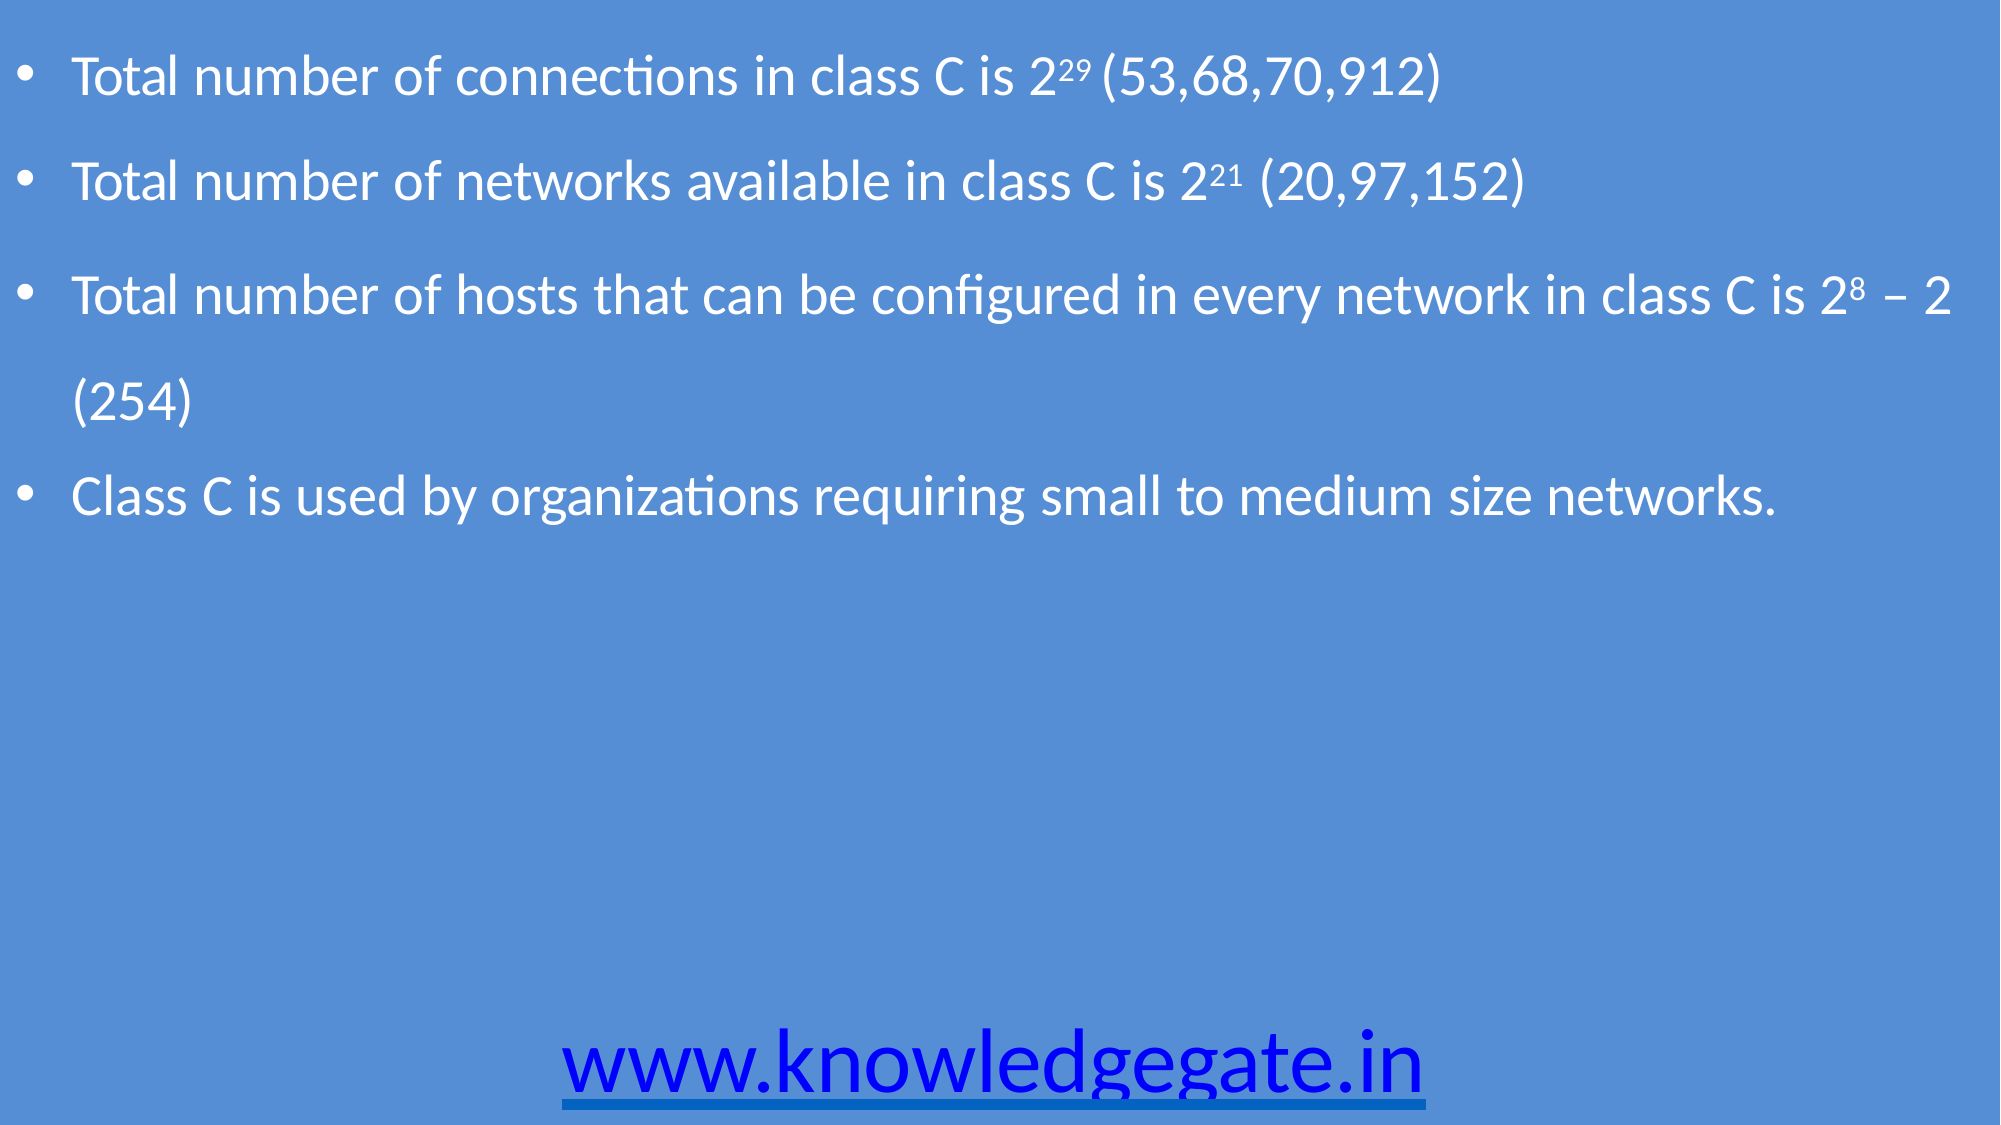

Total number of connections in class C is 229 (53,68,70,912)
Total number of networks available in class C is 221 (20,97,152)
Total number of hosts that can be configured in every network in class C is 28 – 2  (254)
Class C is used by organizations requiring small to medium size networks.
www.knowledgegate.in